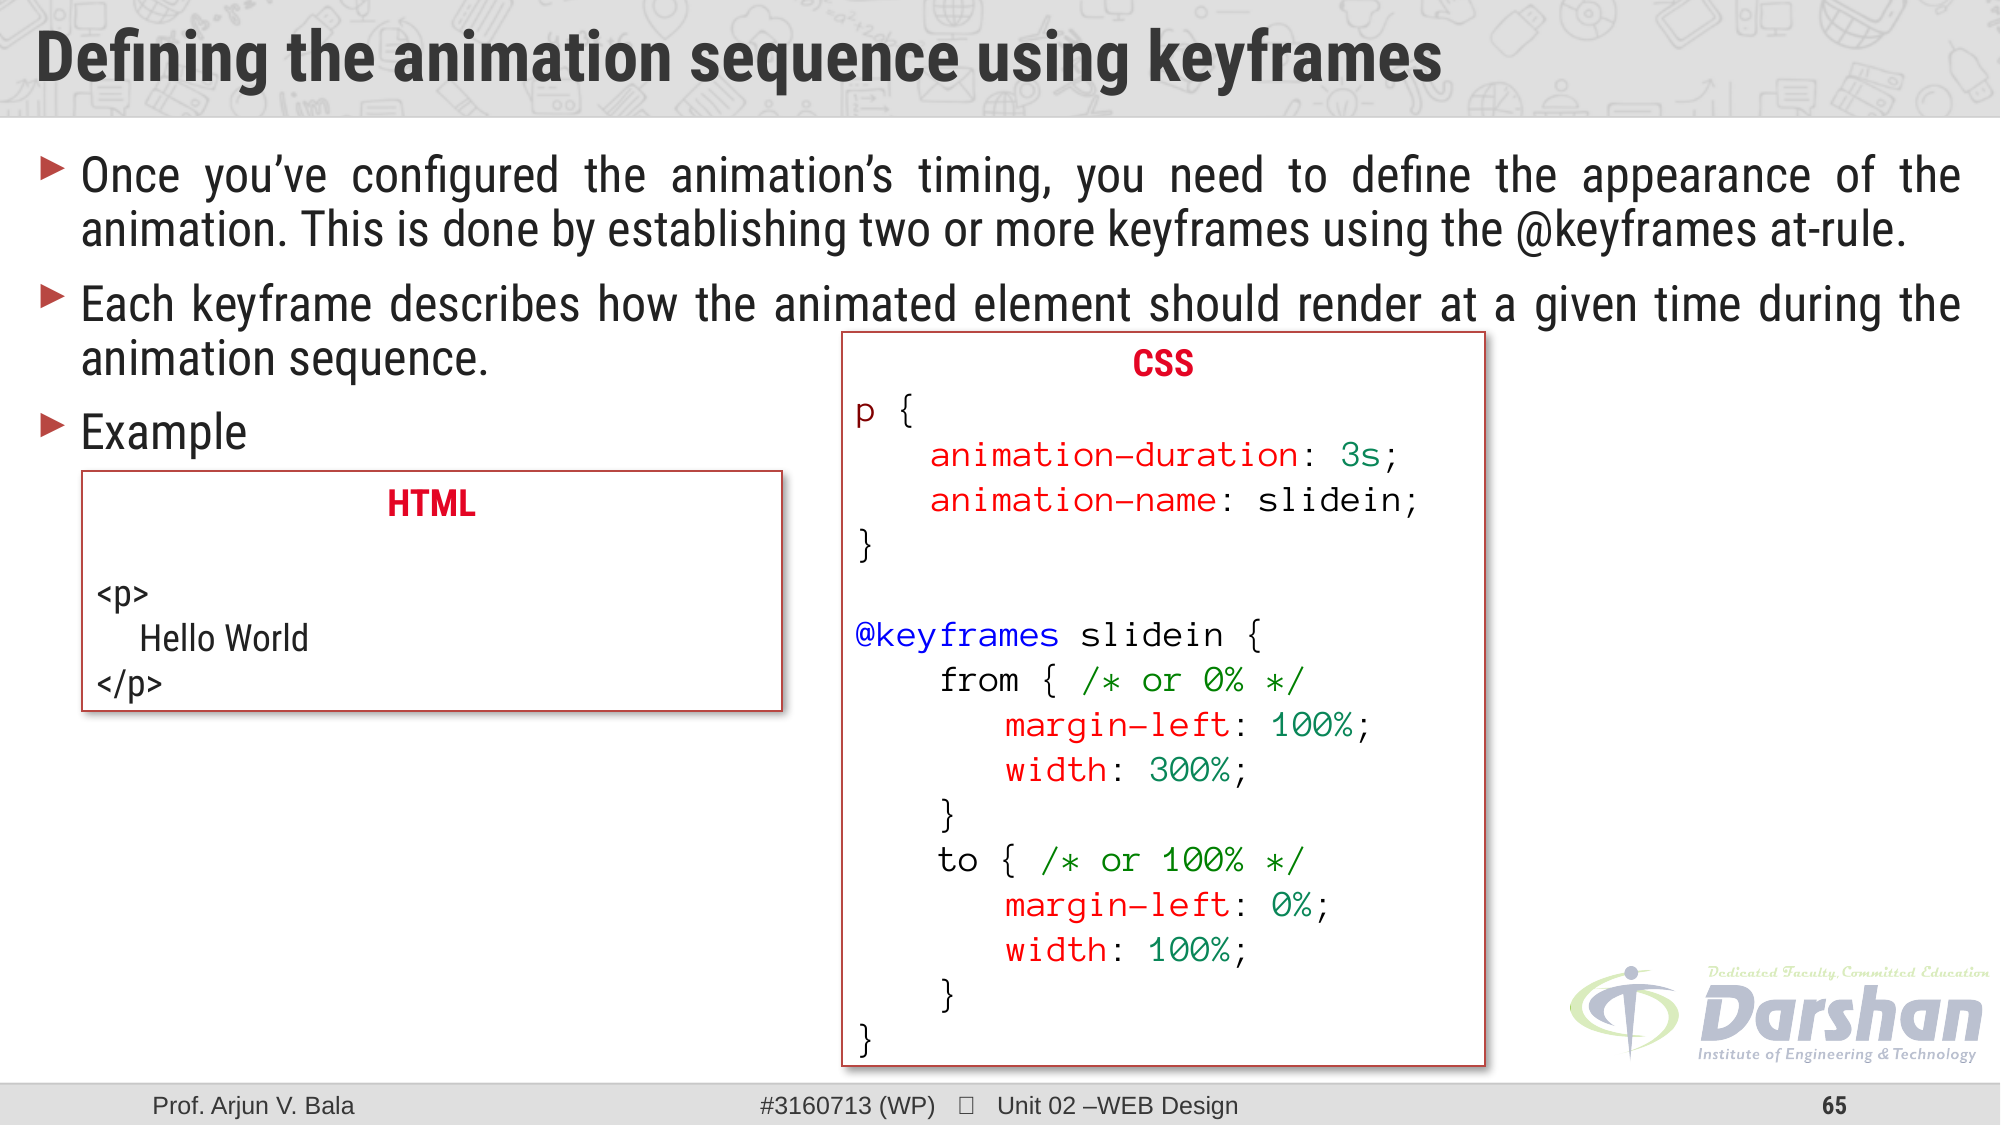

# Defining the animation sequence using keyframes
Once you’ve configured the animation’s timing, you need to define the appearance of the animation. This is done by establishing two or more keyframes using the @keyframes at-rule.
Each keyframe describes how the animated element should render at a given time during the animation sequence.
Example
CSS
p {
animation-duration: 3s;
animation-name: slidein;
}
@keyframes slidein {
    from { /* or 0% */
    	margin-left: 100%;
	width: 300%;
    }
    to { /* or 100% */
    	margin-left: 0%;
	width: 100%;
    }
}
HTML

<p>
     Hello World
</p>